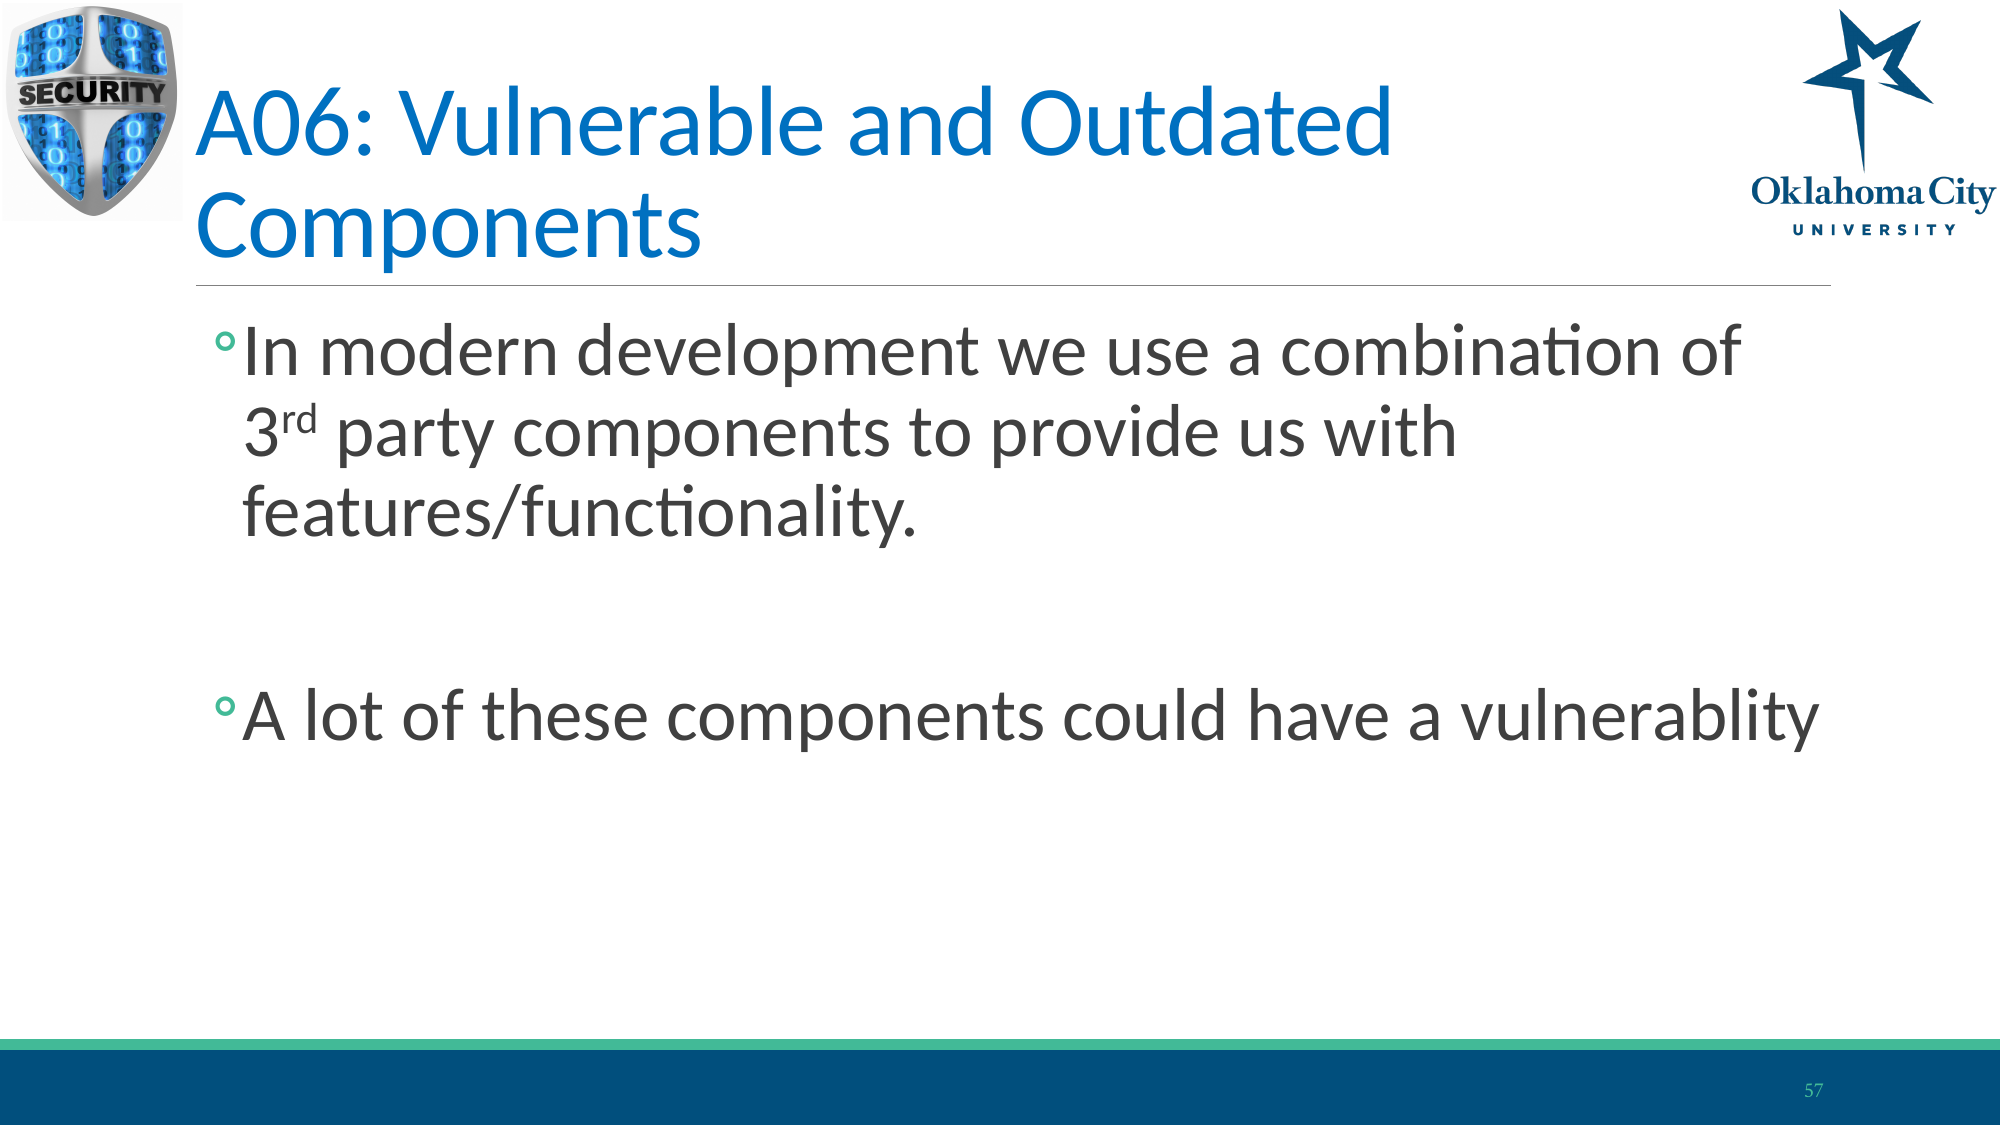

# A06: Vulnerable and Outdated Components
In modern development we use a combination of 3rd party components to provide us with features/functionality.

A lot of these components could have a vulnerablity
57